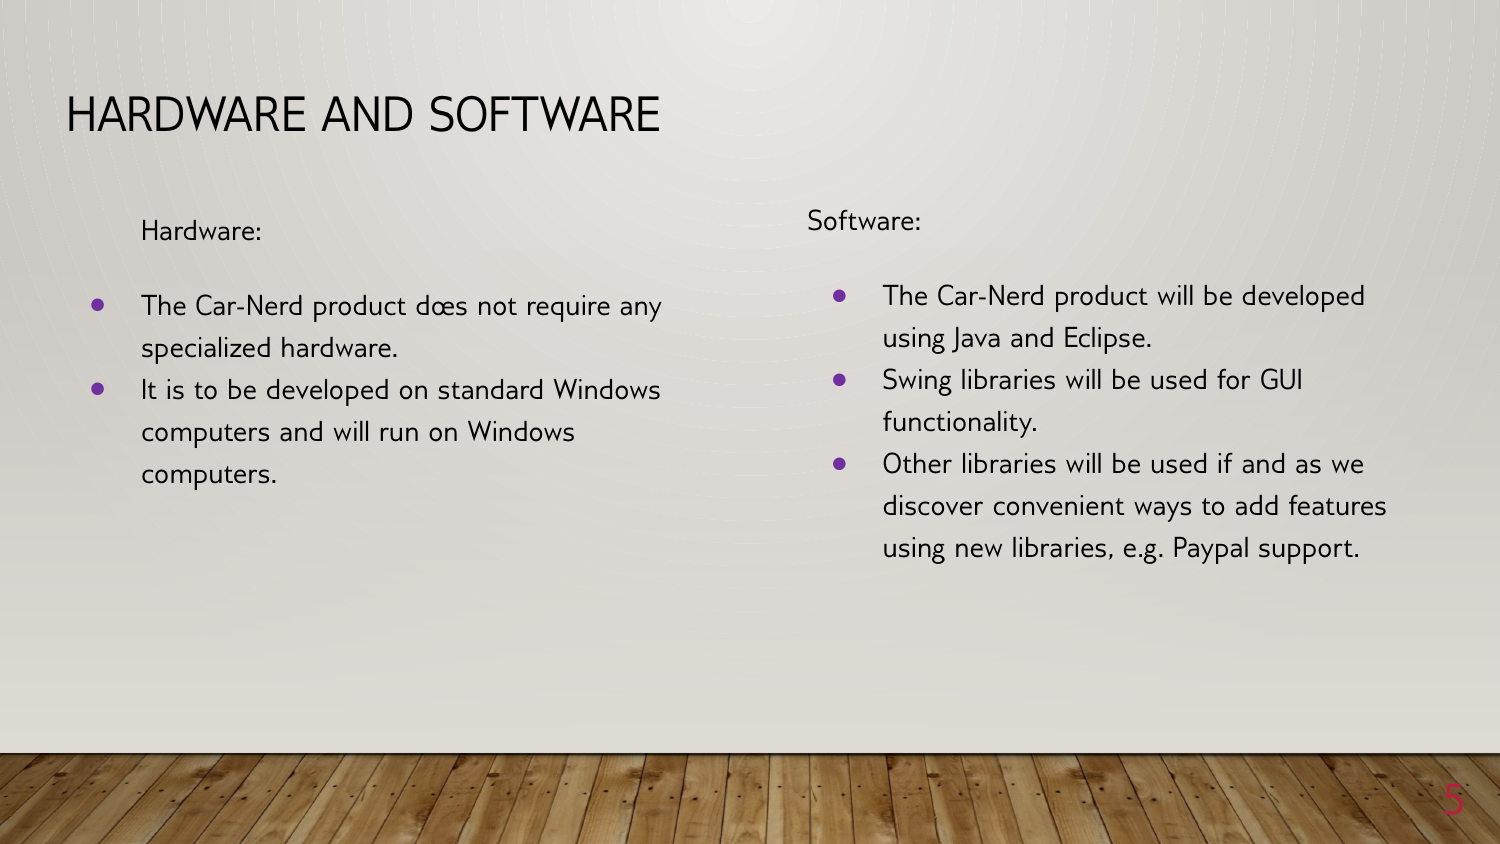

# Hardware and Software
Software:
The Car-Nerd product will be developed using Java and Eclipse.
Swing libraries will be used for GUI functionality.
Other libraries will be used if and as we discover convenient ways to add features using new libraries, e.g. Paypal support.
Hardware:
The Car-Nerd product does not require any specialized hardware.
It is to be developed on standard Windows computers and will run on Windows computers.

5